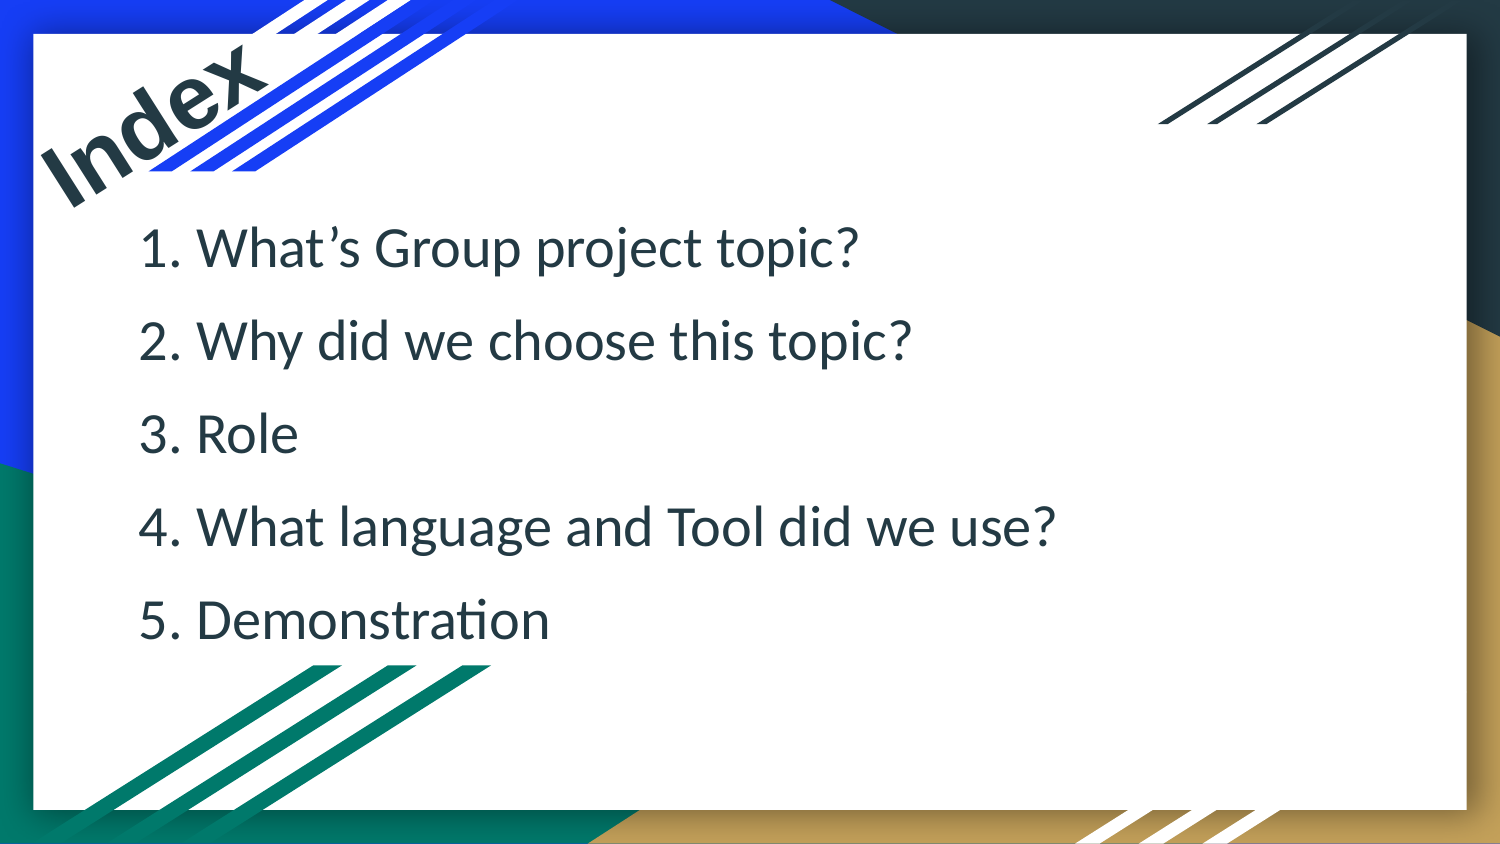

# Index
1. What’s Group project topic?
2. Why did we choose this topic?
3. Role
4. What language and Tool did we use?
5. Demonstration